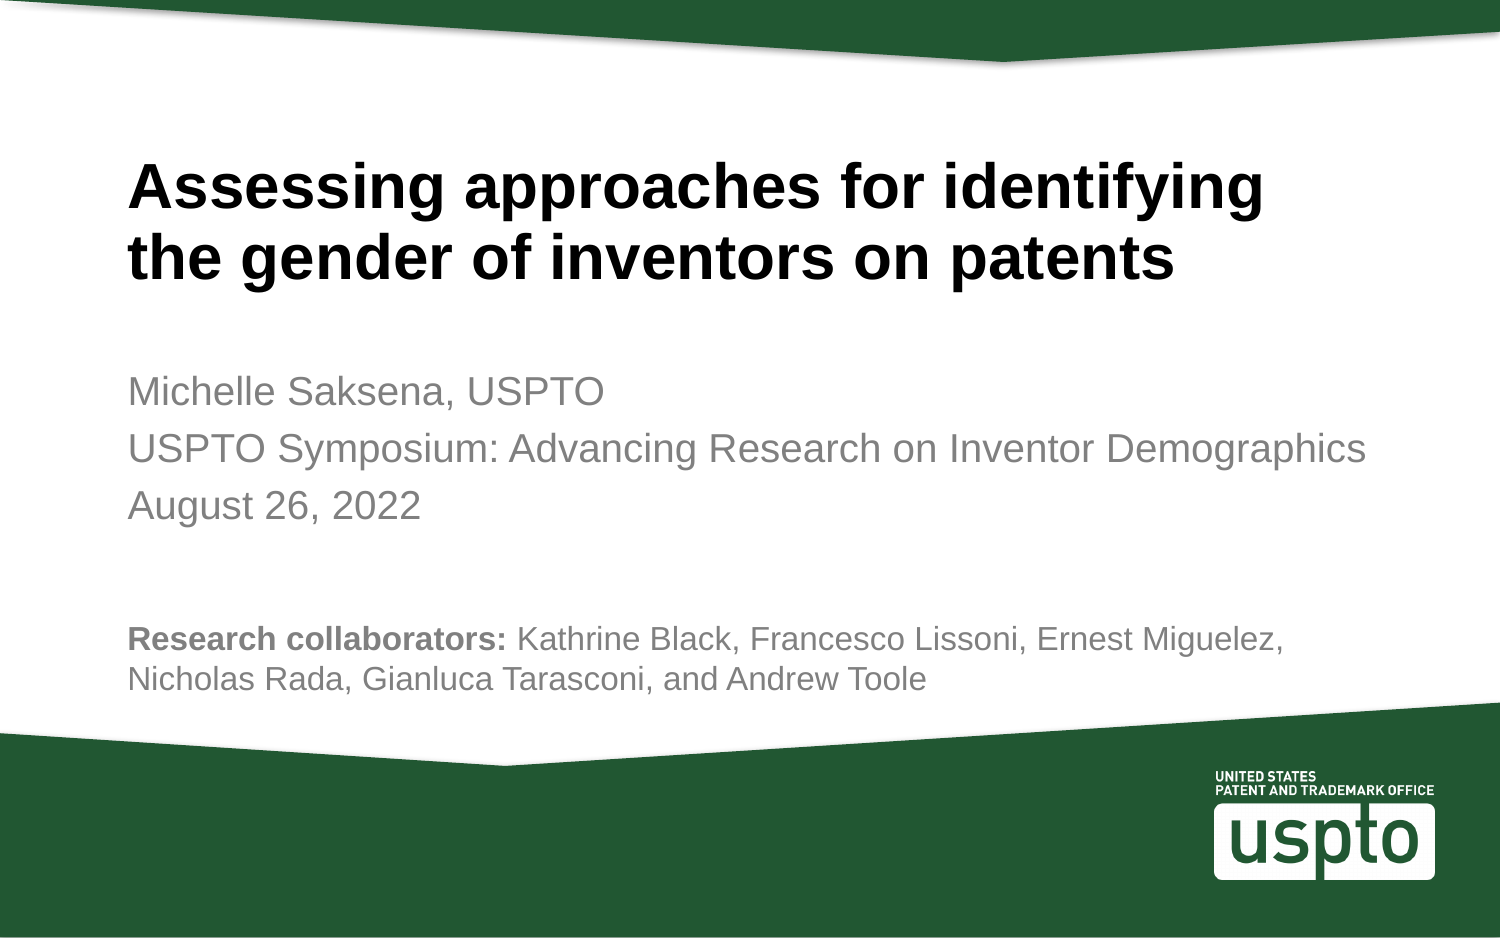

# Assessing approaches for identifying the gender of inventors on patents
Michelle Saksena, USPTO
USPTO Symposium: Advancing Research on Inventor Demographics
August 26, 2022
Research collaborators: Kathrine Black, Francesco Lissoni, Ernest Miguelez,
Nicholas Rada, Gianluca Tarasconi, and Andrew Toole